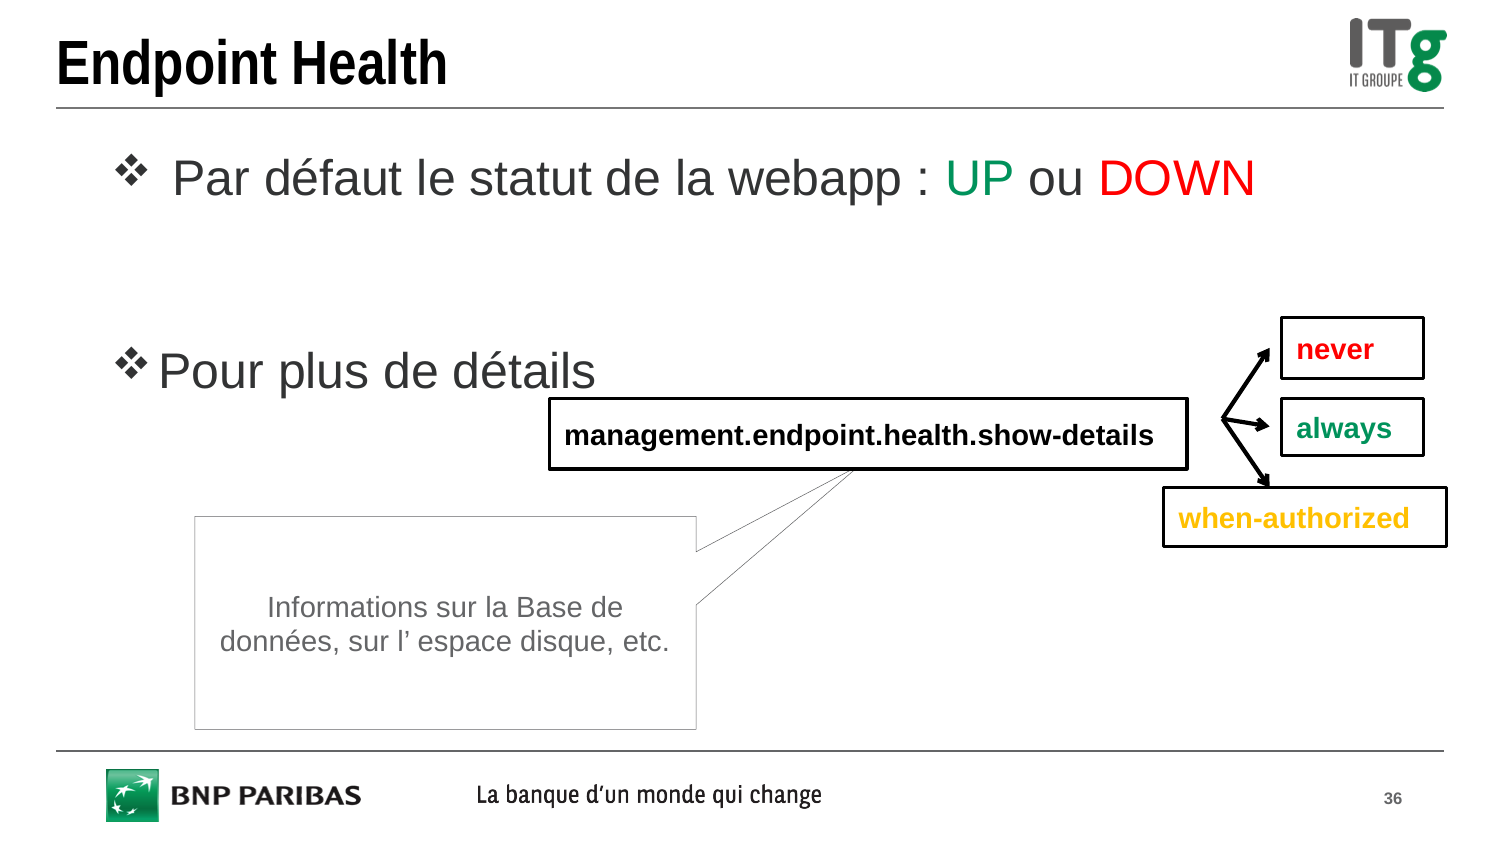

# Endpoint Health
 Par défaut le statut de la webapp : UP ou DOWN

Pour plus de détails

never
management.endpoint.health.show-details
always
when-authorized
Informations sur la Base de données, sur l’ espace disque, etc.
36